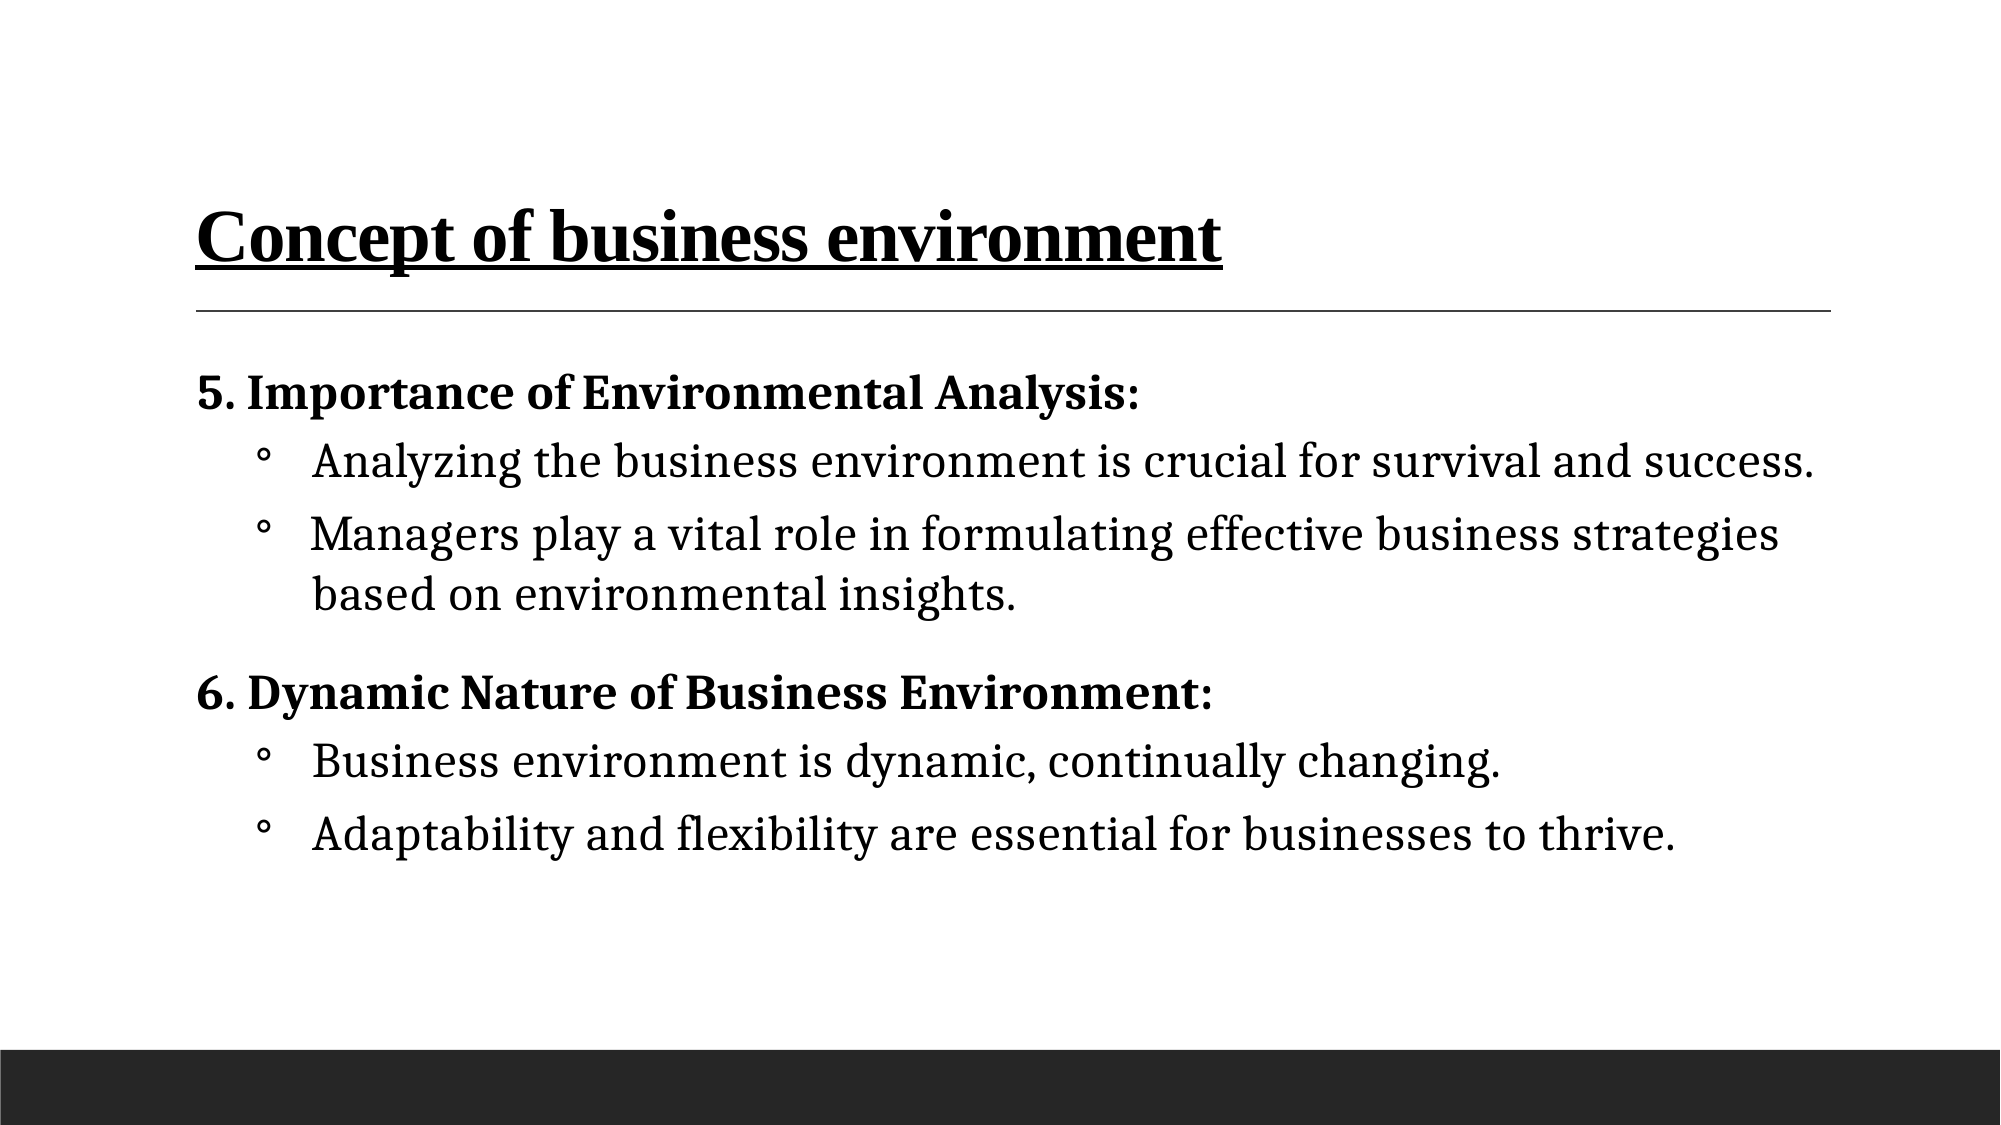

# Concept of business environment
5. Importance of Environmental Analysis:
Analyzing the business environment is crucial for survival and success.
Managers play a vital role in formulating effective business strategies based on environmental insights.
6. Dynamic Nature of Business Environment:
Business environment is dynamic, continually changing.
Adaptability and flexibility are essential for businesses to thrive.